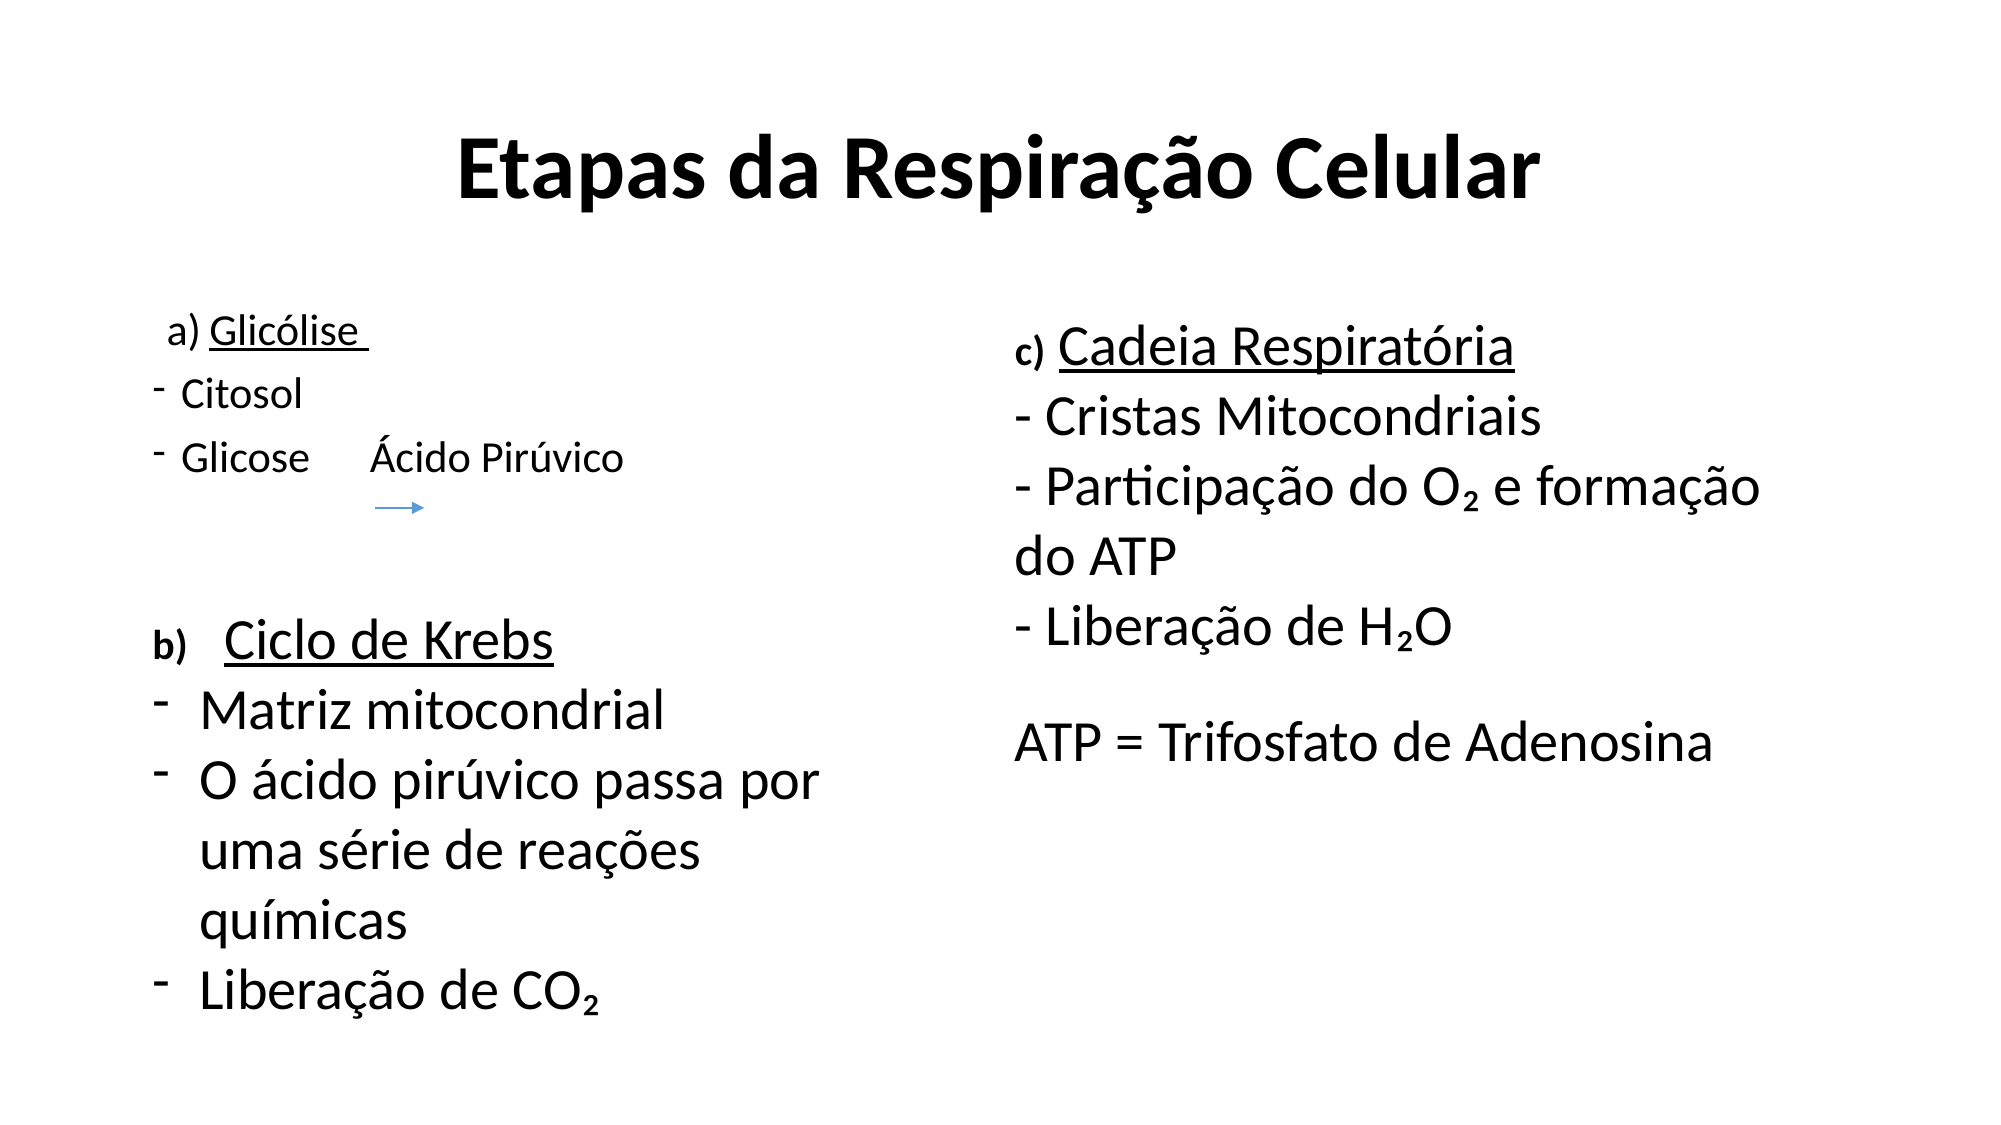

# Etapas da Respiração Celular
Glicólise
Citosol
Glicose      Ácido Pirúvico
c) Cadeia Respiratória
- Cristas Mitocondriais
- Participação do O₂ e formação do ATP
- Liberação de H₂O

b)   Ciclo de Krebs
Matriz mitocondrial
O ácido pirúvico passa por uma série de reações químicas
Liberação de CO₂
ATP = Trifosfato de Adenosina